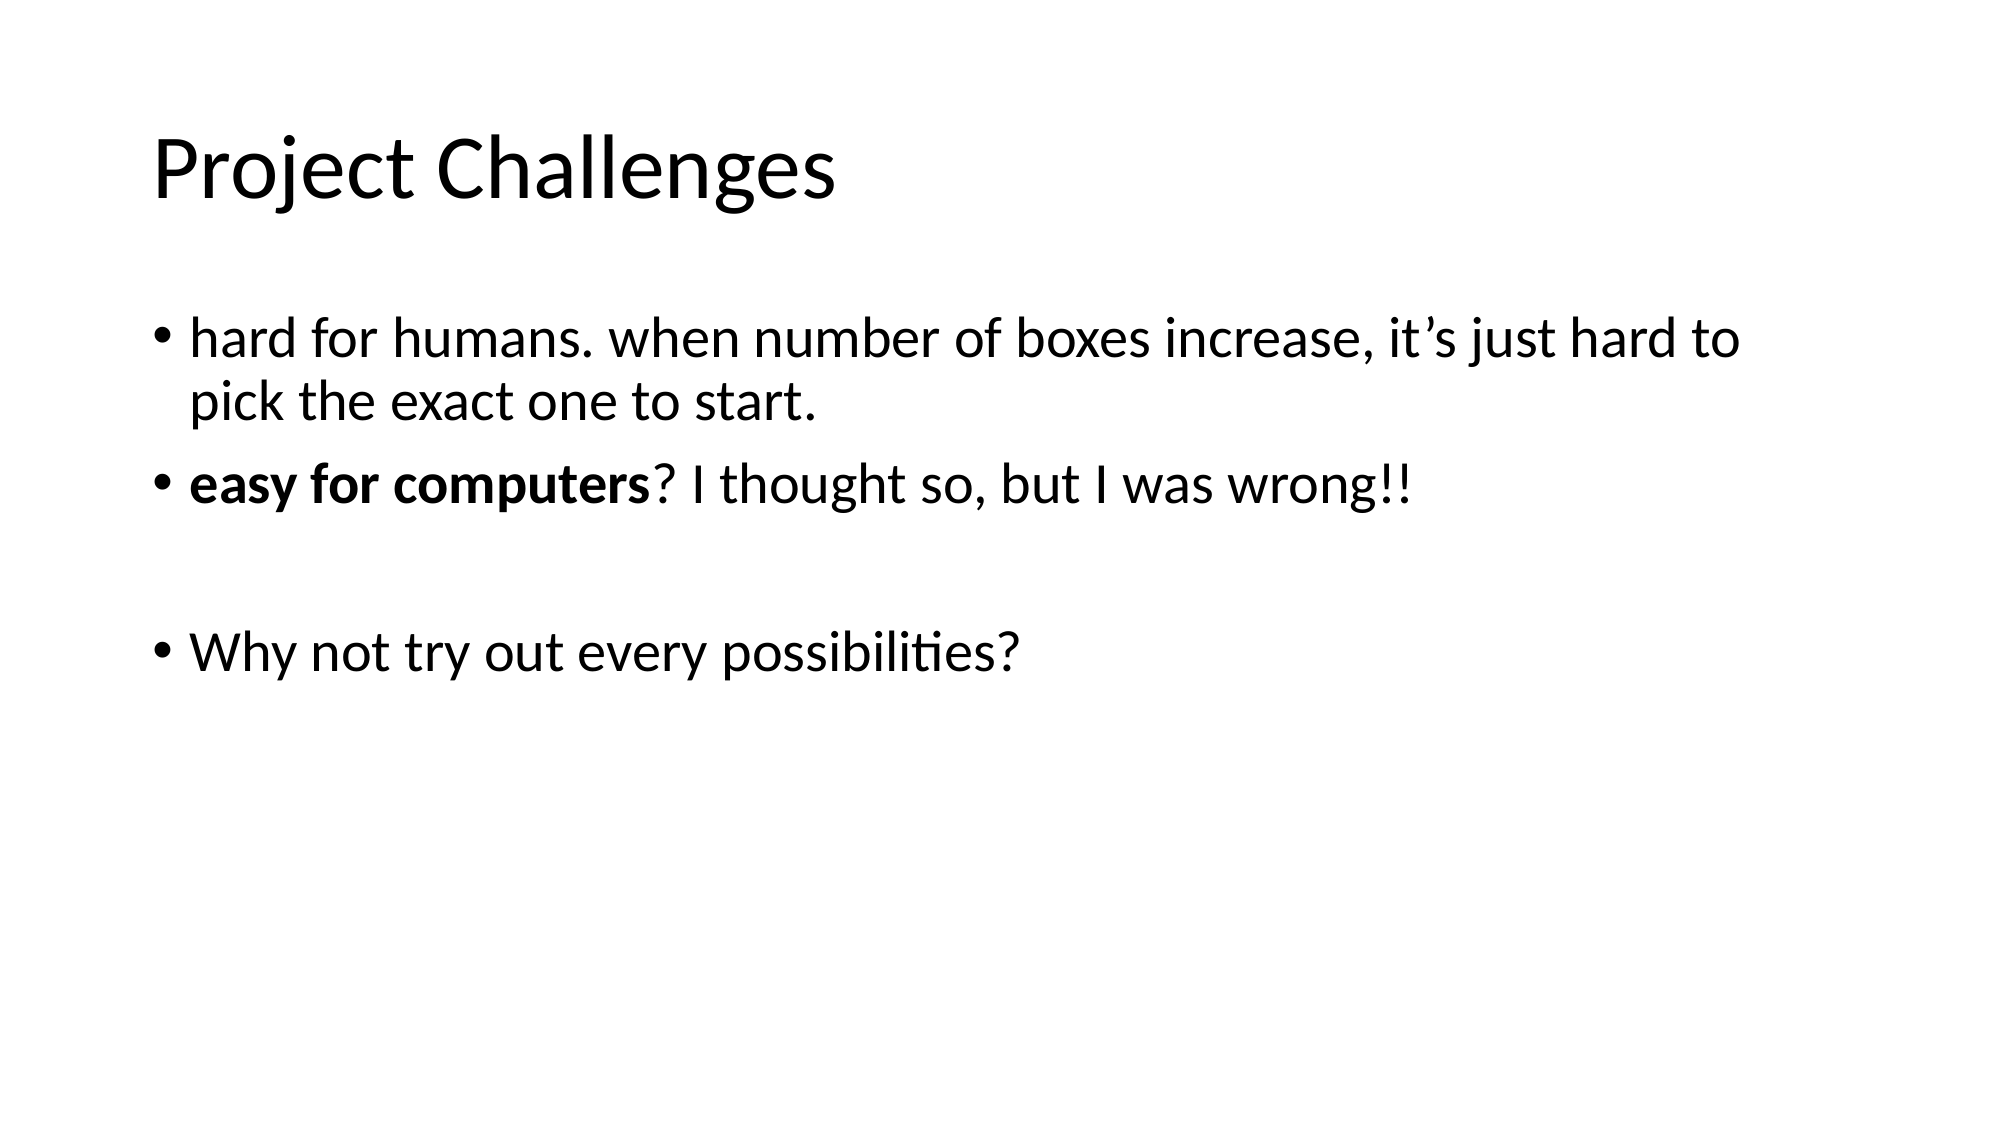

# Project Challenges
hard for humans. when number of boxes increase, it’s just hard to pick the exact one to start.
easy for computers? I thought so, but I was wrong!!

Why not try out every possibilities?